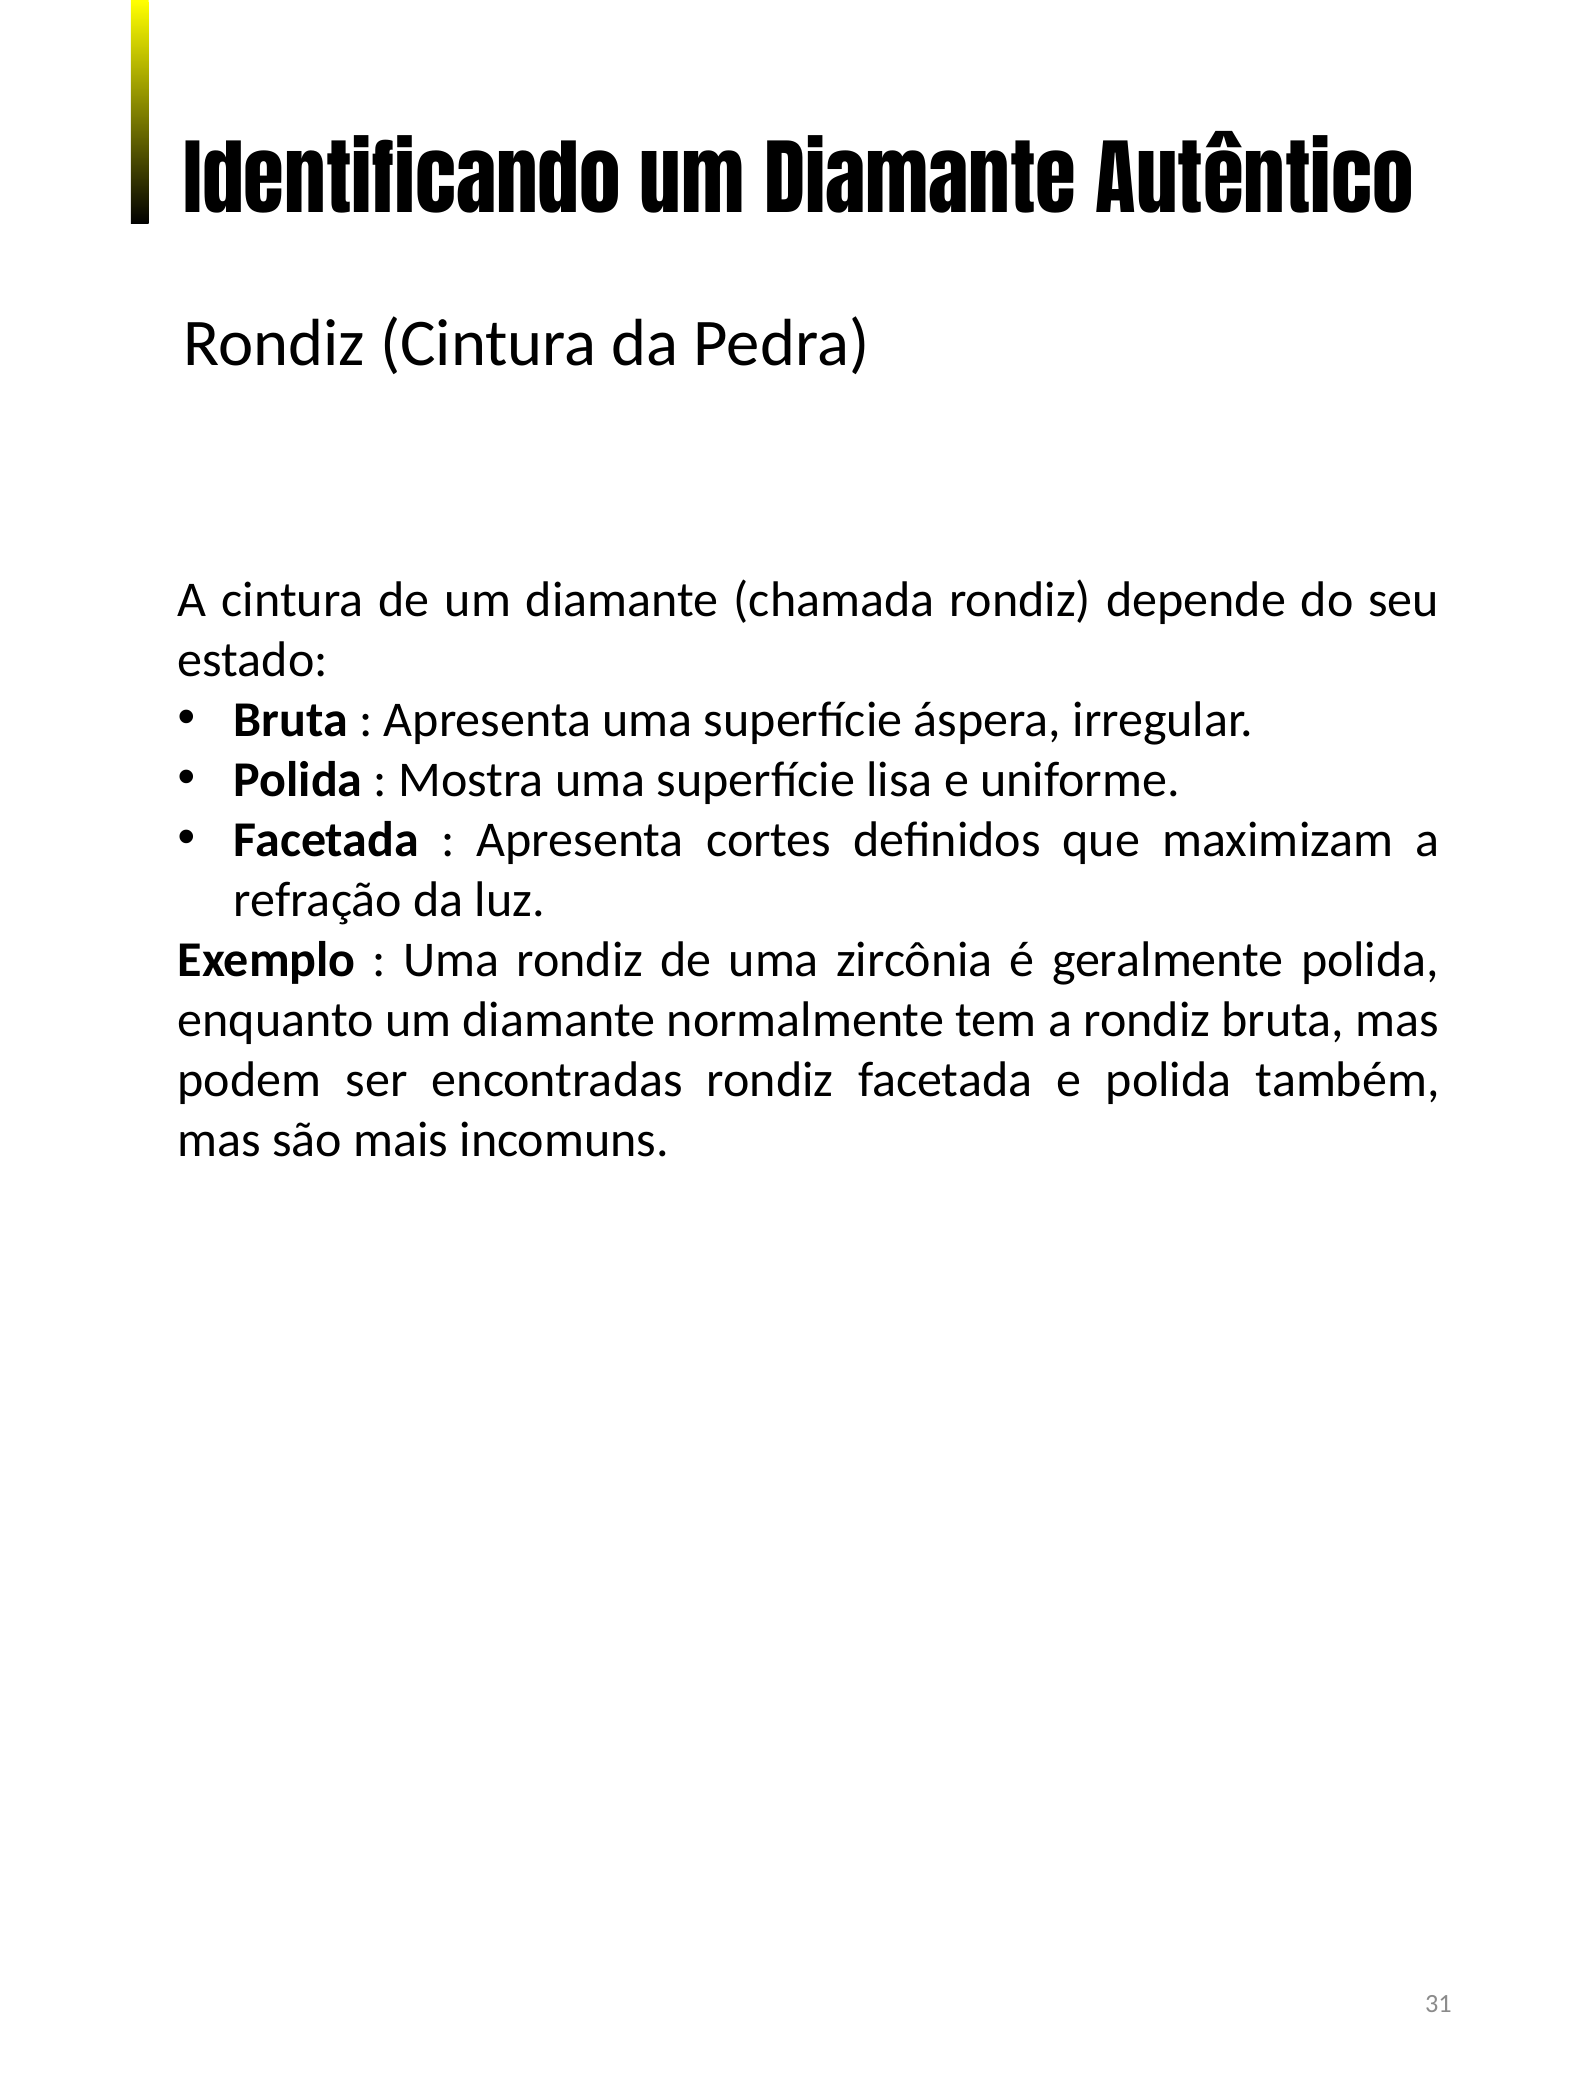

Identificando um Diamante Autêntico
Rondiz (Cintura da Pedra)
A cintura de um diamante (chamada rondiz) depende do seu estado:
Bruta : Apresenta uma superfície áspera, irregular.
Polida : Mostra uma superfície lisa e uniforme.
Facetada : Apresenta cortes definidos que maximizam a refração da luz.
Exemplo : Uma rondiz de uma zircônia é geralmente polida, enquanto um diamante normalmente tem a rondiz bruta, mas podem ser encontradas rondiz facetada e polida também, mas são mais incomuns.
31